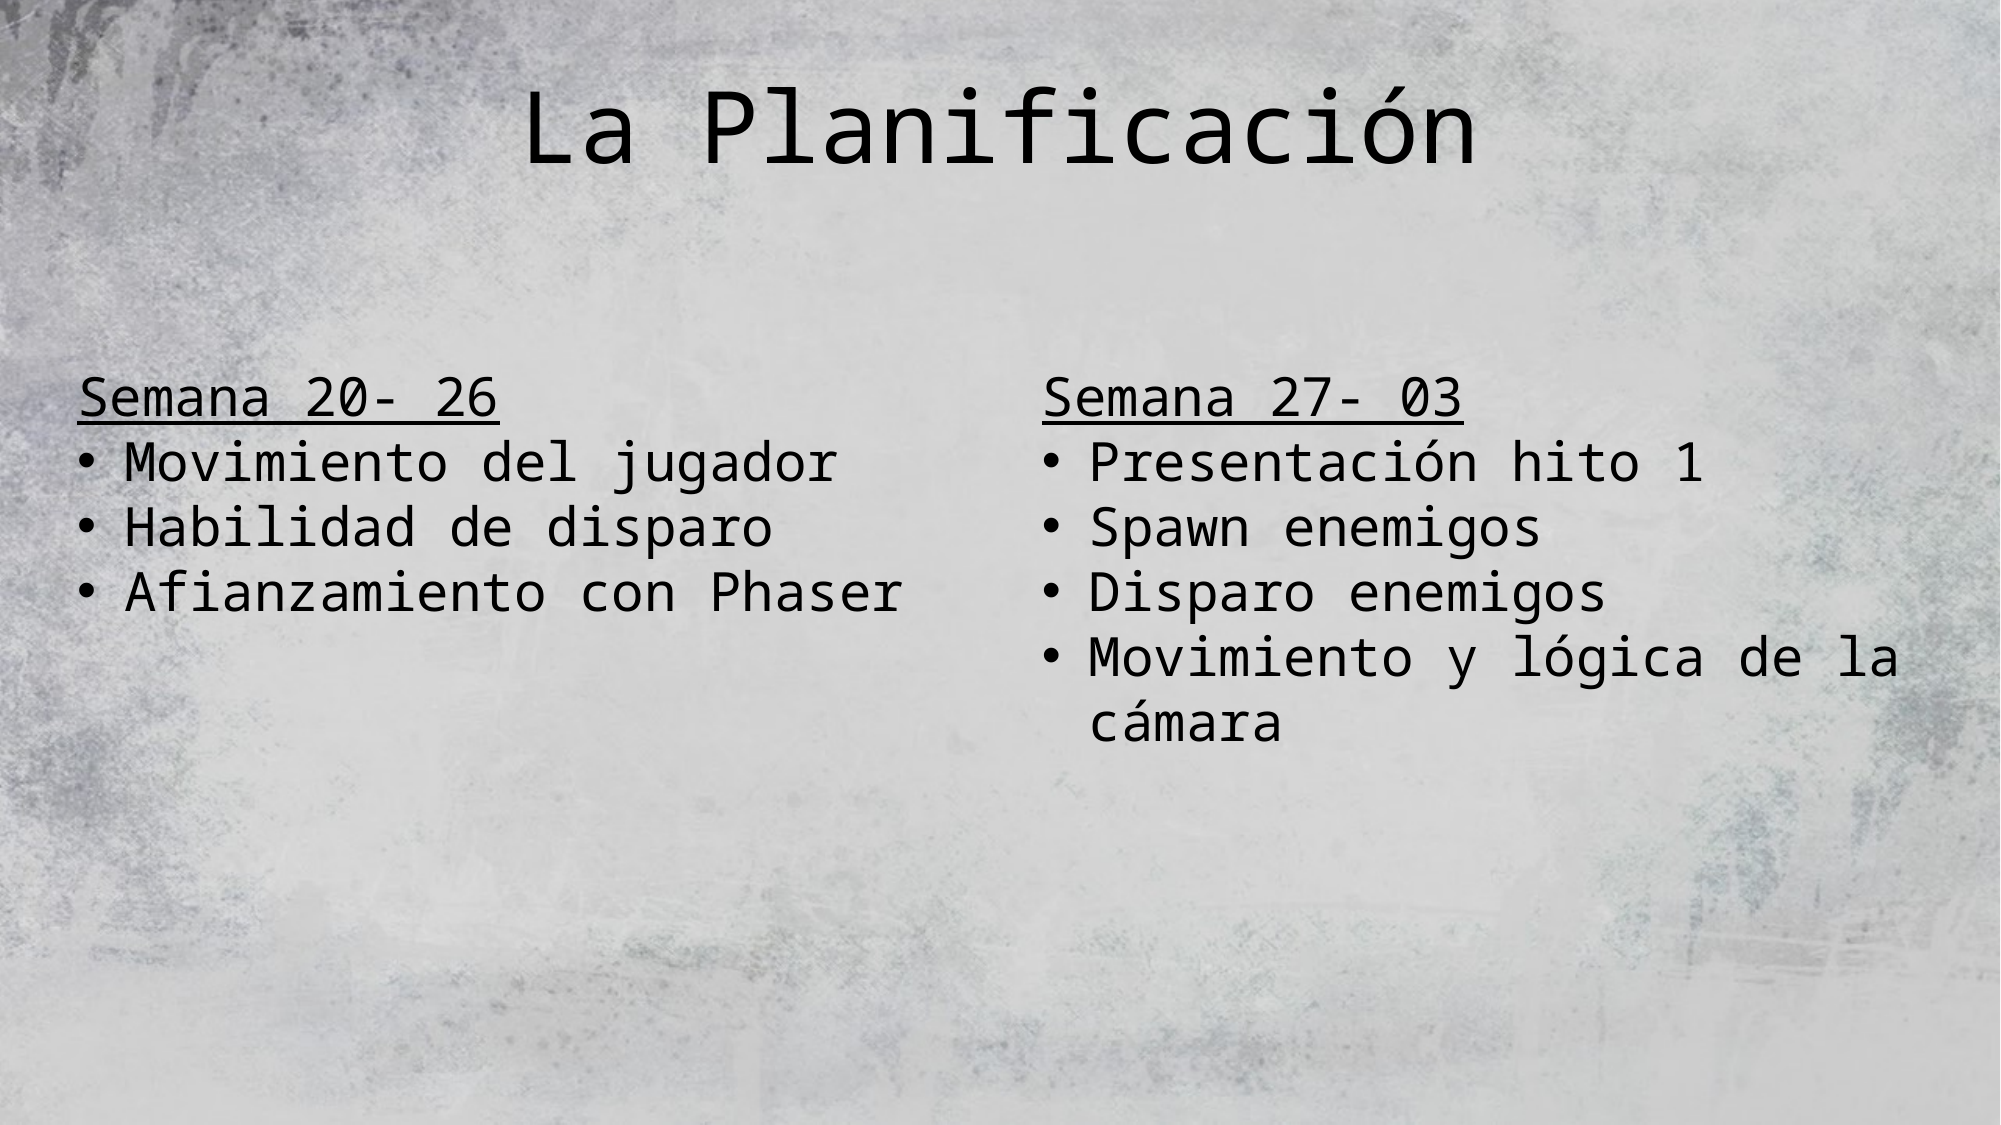

# La Planificación
Semana 20- 26
Movimiento del jugador
Habilidad de disparo
Afianzamiento con Phaser

Semana 27- 03
Presentación hito 1
Spawn enemigos
Disparo enemigos
Movimiento y lógica de la cámara